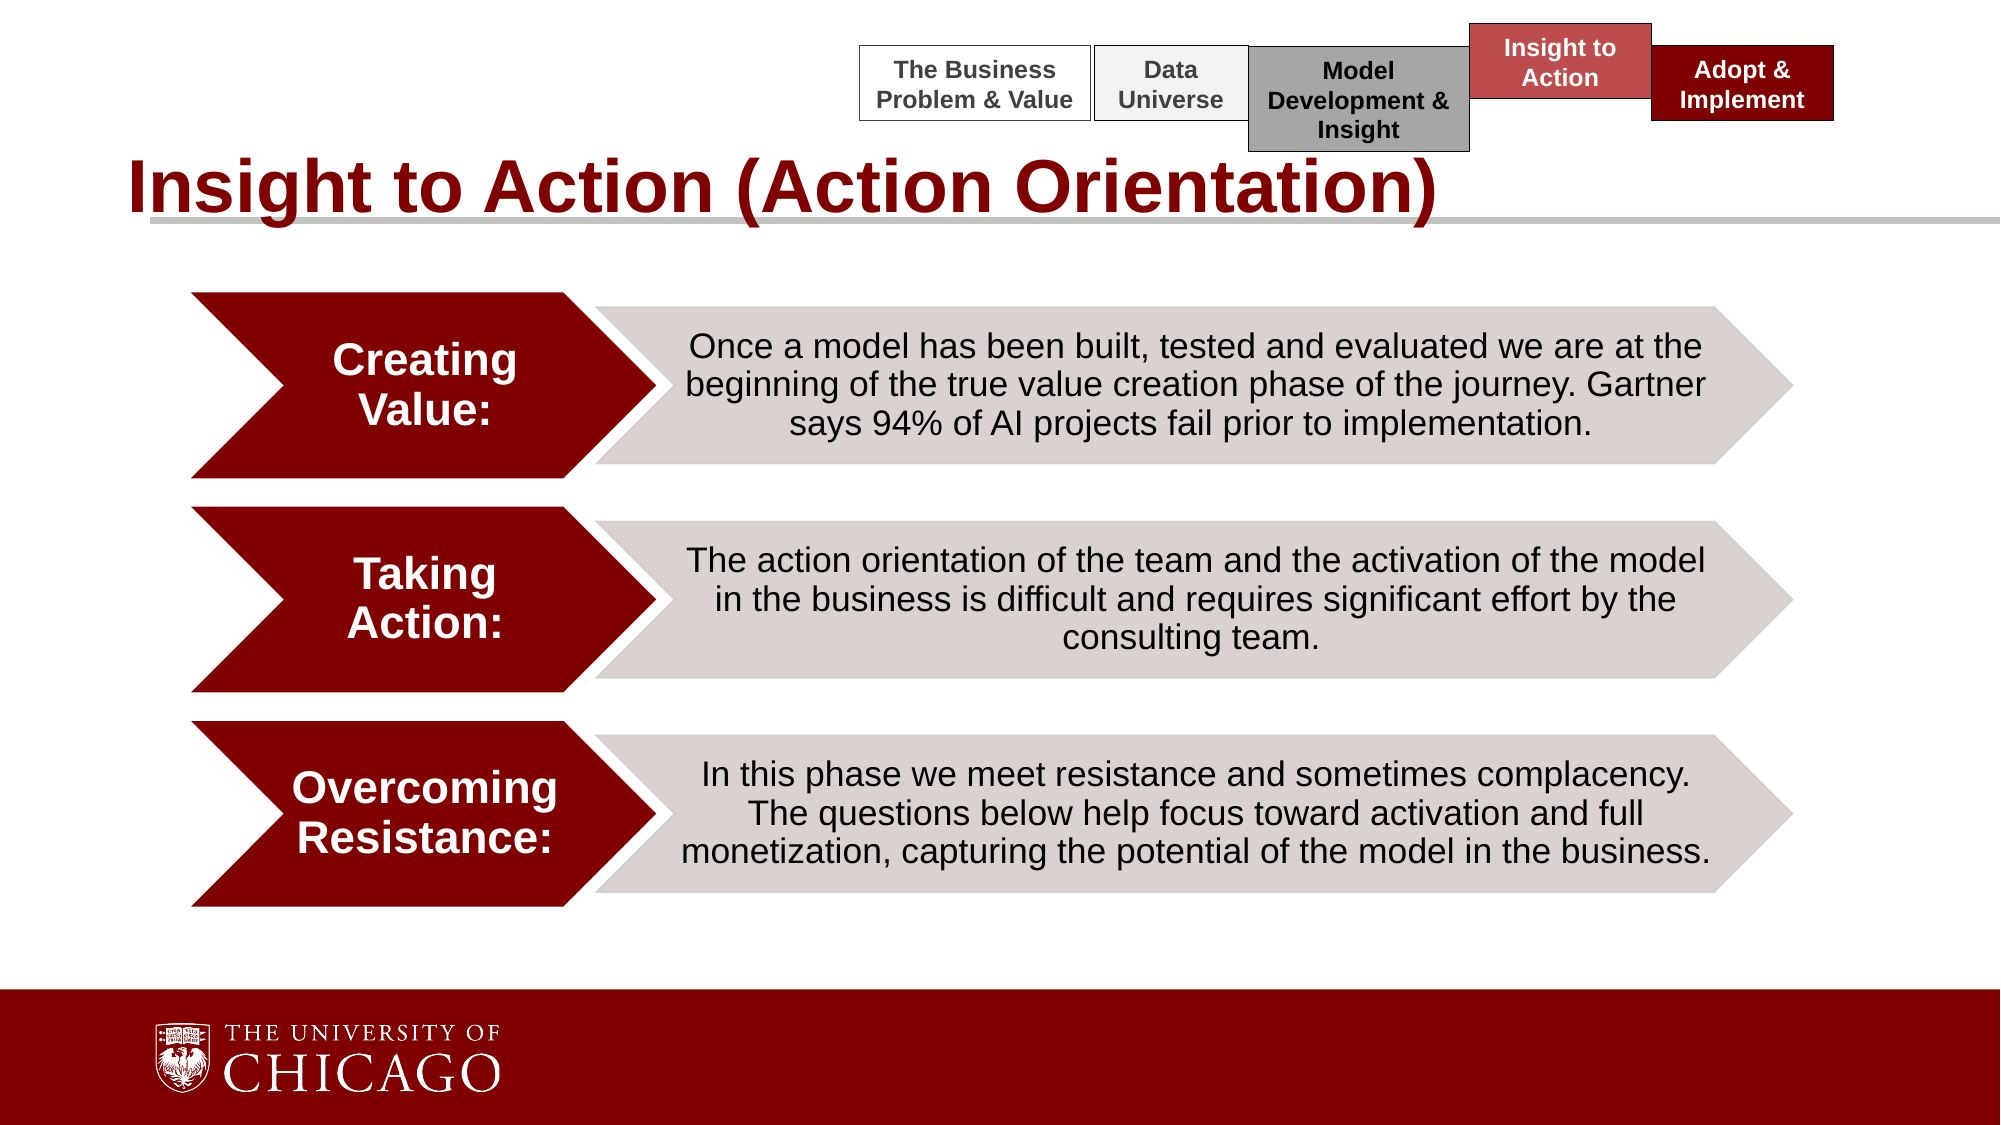

Insight to Action
The Business Problem & Value
Data Universe
Adopt & Implement
Model Development & Insight
# Insight to Action (Action Orientation)
Creating Value:
Once a model has been built, tested and evaluated we are at the beginning of the true value creation phase of the journey. Gartner says 94% of AI projects fail prior to implementation.
Taking Action:
The action orientation of the team and the activation of the model in the business is difficult and requires significant effort by the consulting team.
Overcoming Resistance:
In this phase we meet resistance and sometimes complacency. The questions below help focus toward activation and full monetization, capturing the potential of the model in the business.